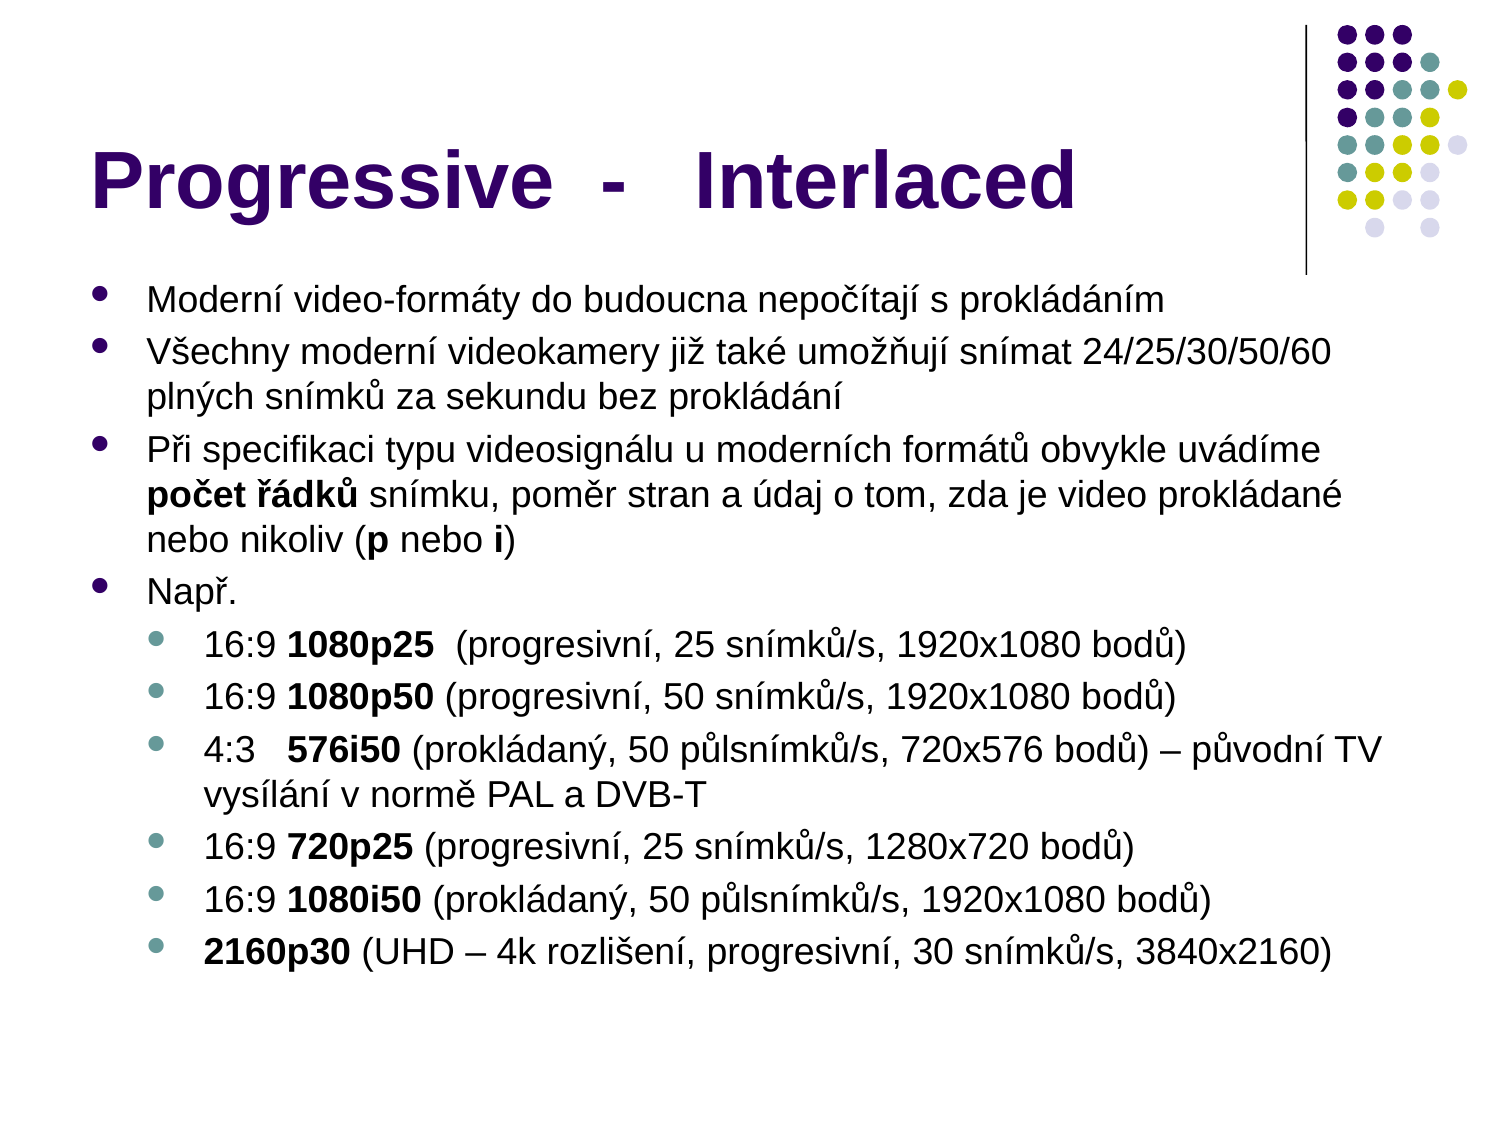

# Progressive  -   Interlaced
Moderní video-formáty do budoucna nepočítají s prokládáním
Všechny moderní videokamery již také umožňují snímat 24/25/30/50/60 plných snímků za sekundu bez prokládání
Při specifikaci typu videosignálu u moderních formátů obvykle uvádíme počet řádků snímku, poměr stran a údaj o tom, zda je video prokládané nebo nikoliv (p nebo i)
Např.
16:9 1080p25  (progresivní, 25 snímků/s, 1920x1080 bodů)
16:9 1080p50 (progresivní, 50 snímků/s, 1920x1080 bodů)
4:3   576i50 (prokládaný, 50 půlsnímků/s, 720x576 bodů) – původní TV vysílání v normě PAL a DVB-T
16:9 720p25 (progresivní, 25 snímků/s, 1280x720 bodů)
16:9 1080i50 (prokládaný, 50 půlsnímků/s, 1920x1080 bodů)
2160p30 (UHD – 4k rozlišení, progresivní, 30 snímků/s, 3840x2160)